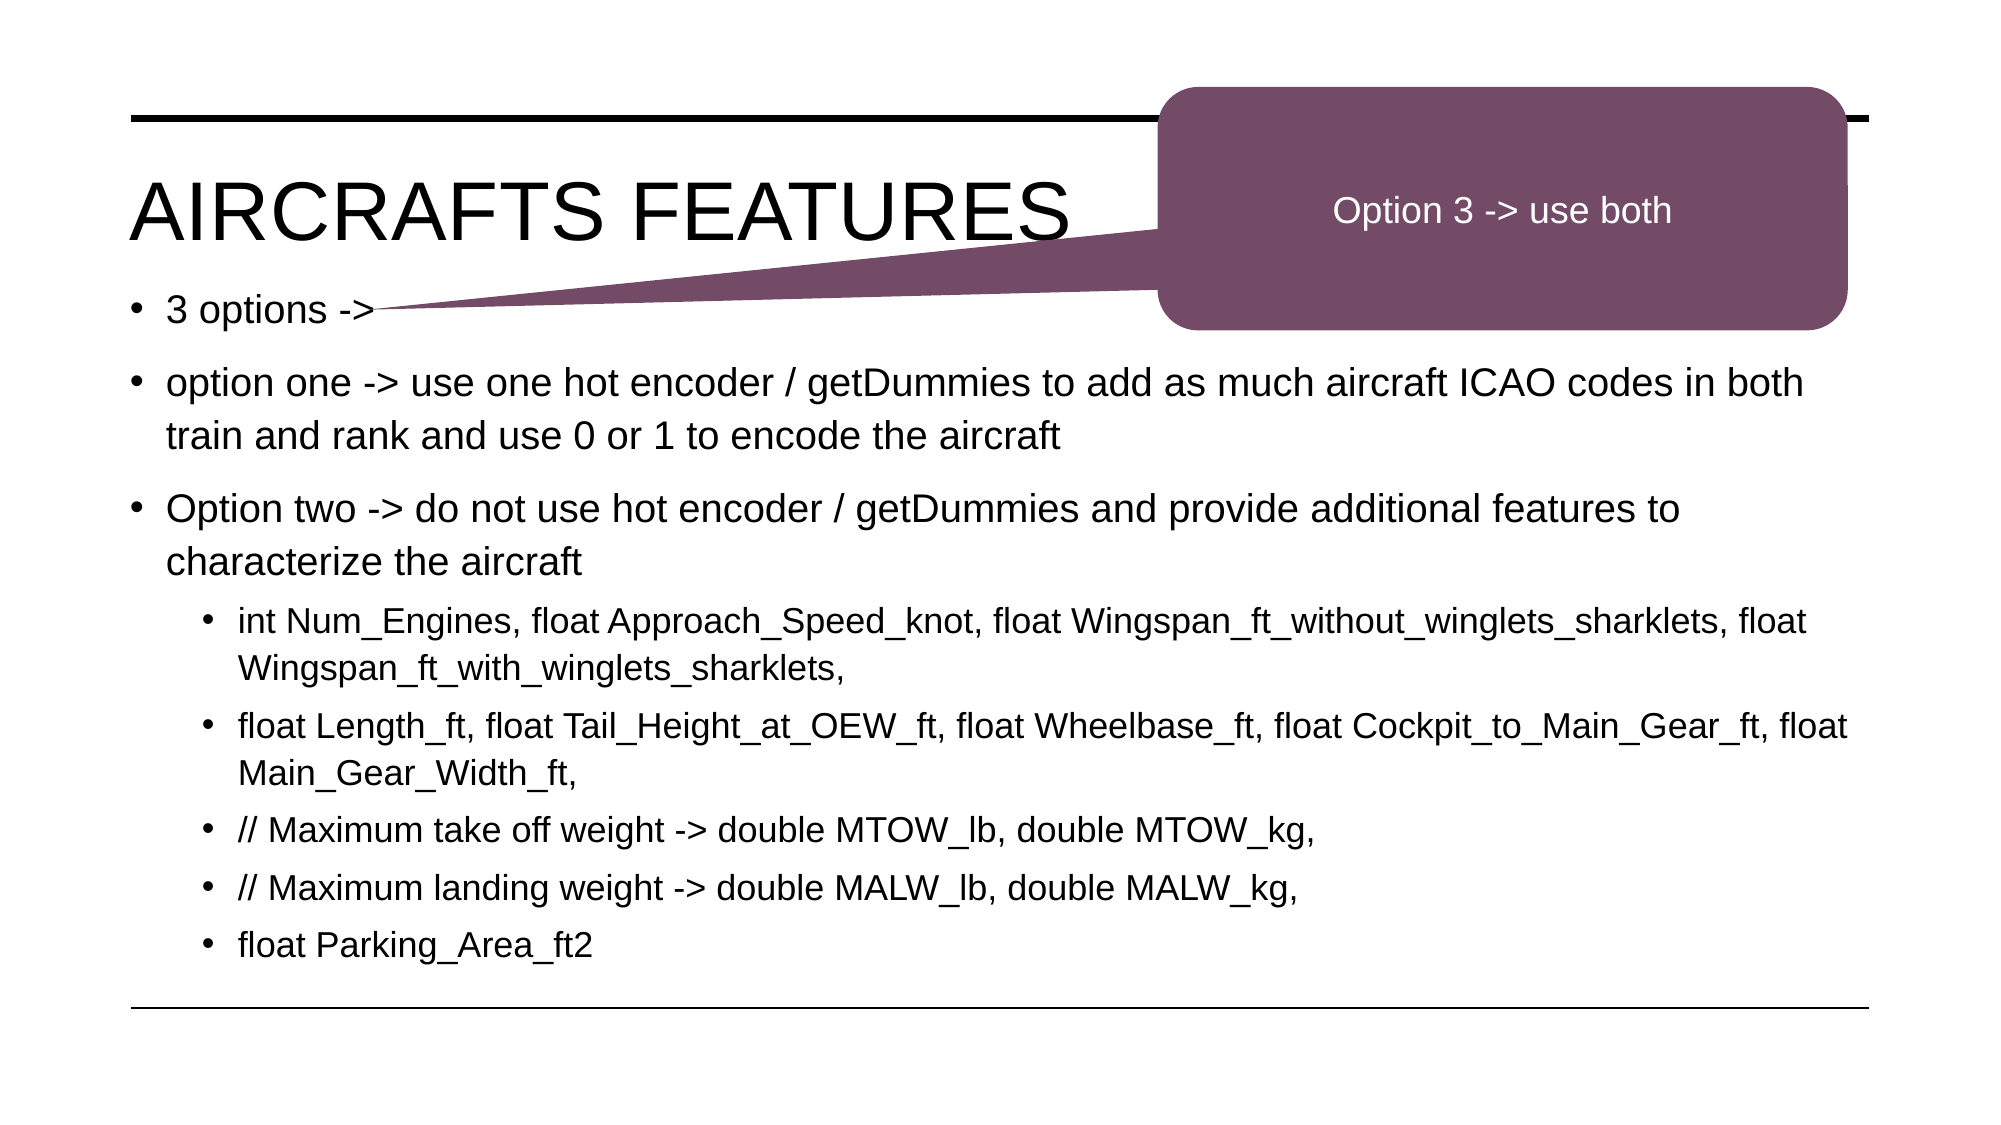

Option 3 -> use both
# Aircrafts features
3 options ->
option one -> use one hot encoder / getDummies to add as much aircraft ICAO codes in both train and rank and use 0 or 1 to encode the aircraft
Option two -> do not use hot encoder / getDummies and provide additional features to characterize the aircraft
int Num_Engines, float Approach_Speed_knot, float Wingspan_ft_without_winglets_sharklets, float Wingspan_ft_with_winglets_sharklets,
float Length_ft, float Tail_Height_at_OEW_ft, float Wheelbase_ft, float Cockpit_to_Main_Gear_ft, float Main_Gear_Width_ft,
// Maximum take off weight -> double MTOW_lb, double MTOW_kg,
// Maximum landing weight -> double MALW_lb, double MALW_kg,
float Parking_Area_ft2